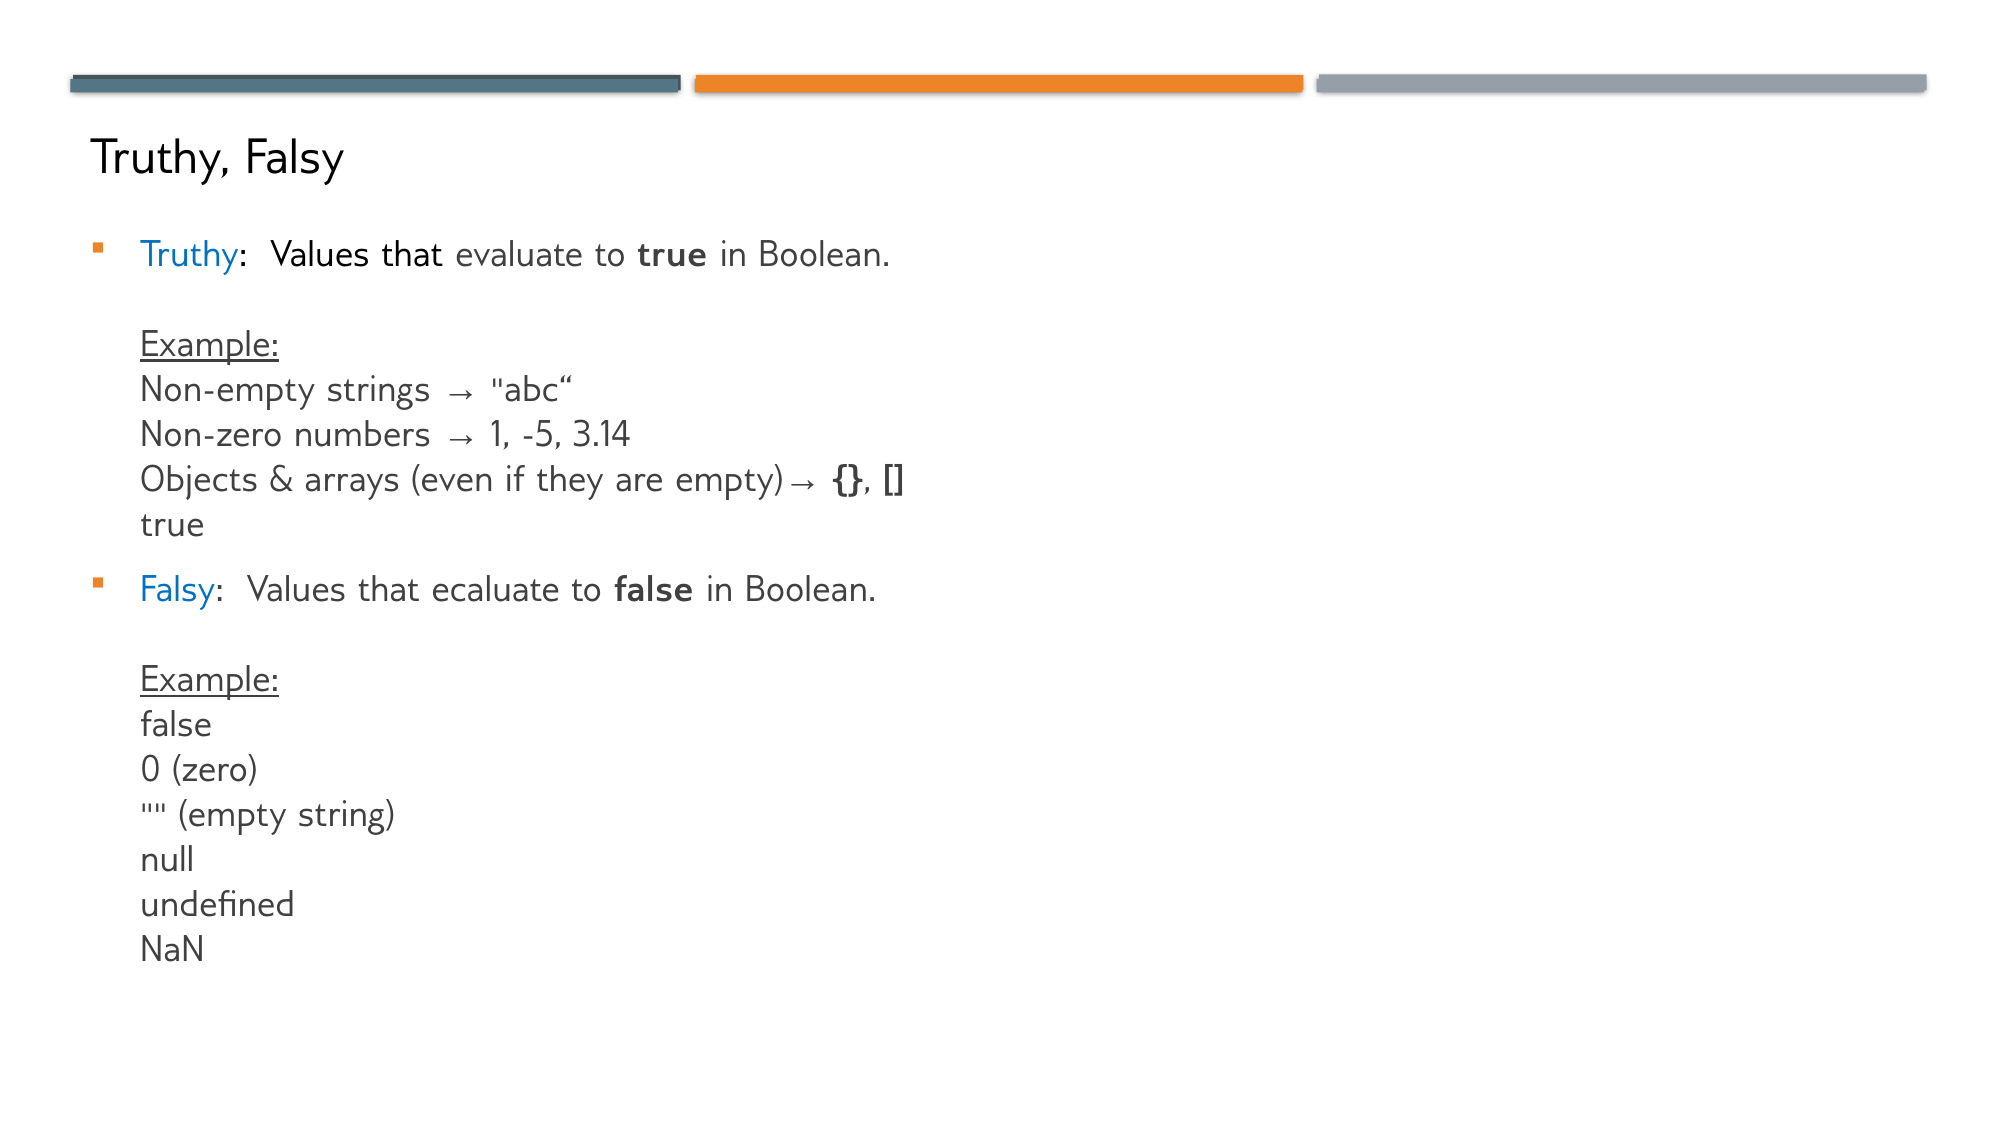

# Truthy, Falsy
Truthy:  Values that evaluate to true in Boolean.
Example:
Non-empty strings → "abc“
Non-zero numbers → 1, -5, 3.14
Objects & arrays (even if they are empty)→ {}, []
true
Falsy:  Values that ecaluate to false in Boolean.
Example:
false
0 (zero)
"" (empty string)
null
undefined
NaN